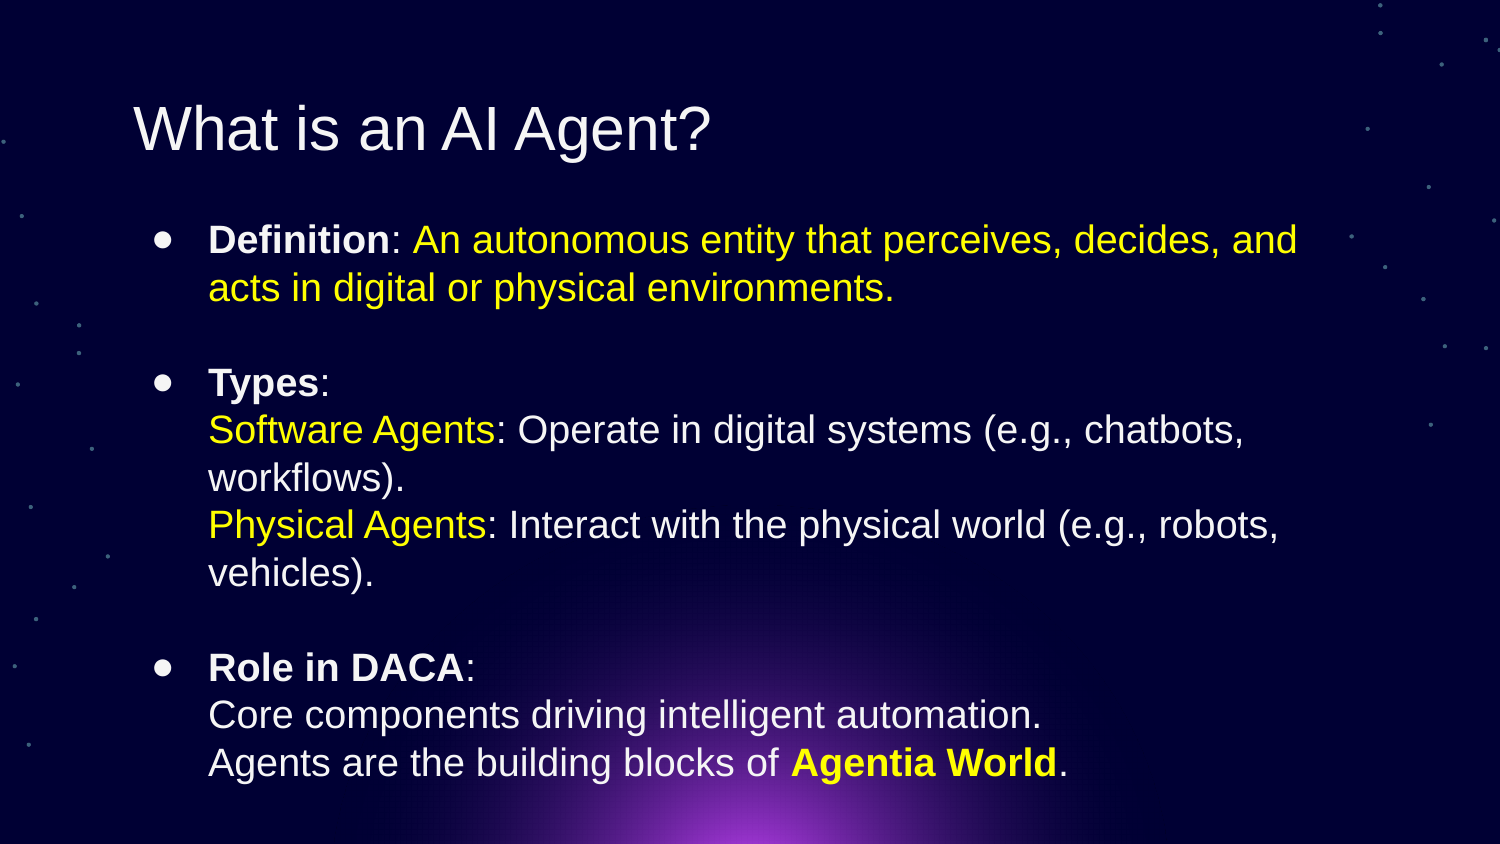

# What is an AI Agent?
Definition: An autonomous entity that perceives, decides, and acts in digital or physical environments.

Types:
Software Agents: Operate in digital systems (e.g., chatbots, workflows).
Physical Agents: Interact with the physical world (e.g., robots, vehicles).

Role in DACA:
Core components driving intelligent automation.
Agents are the building blocks of Agentia World.